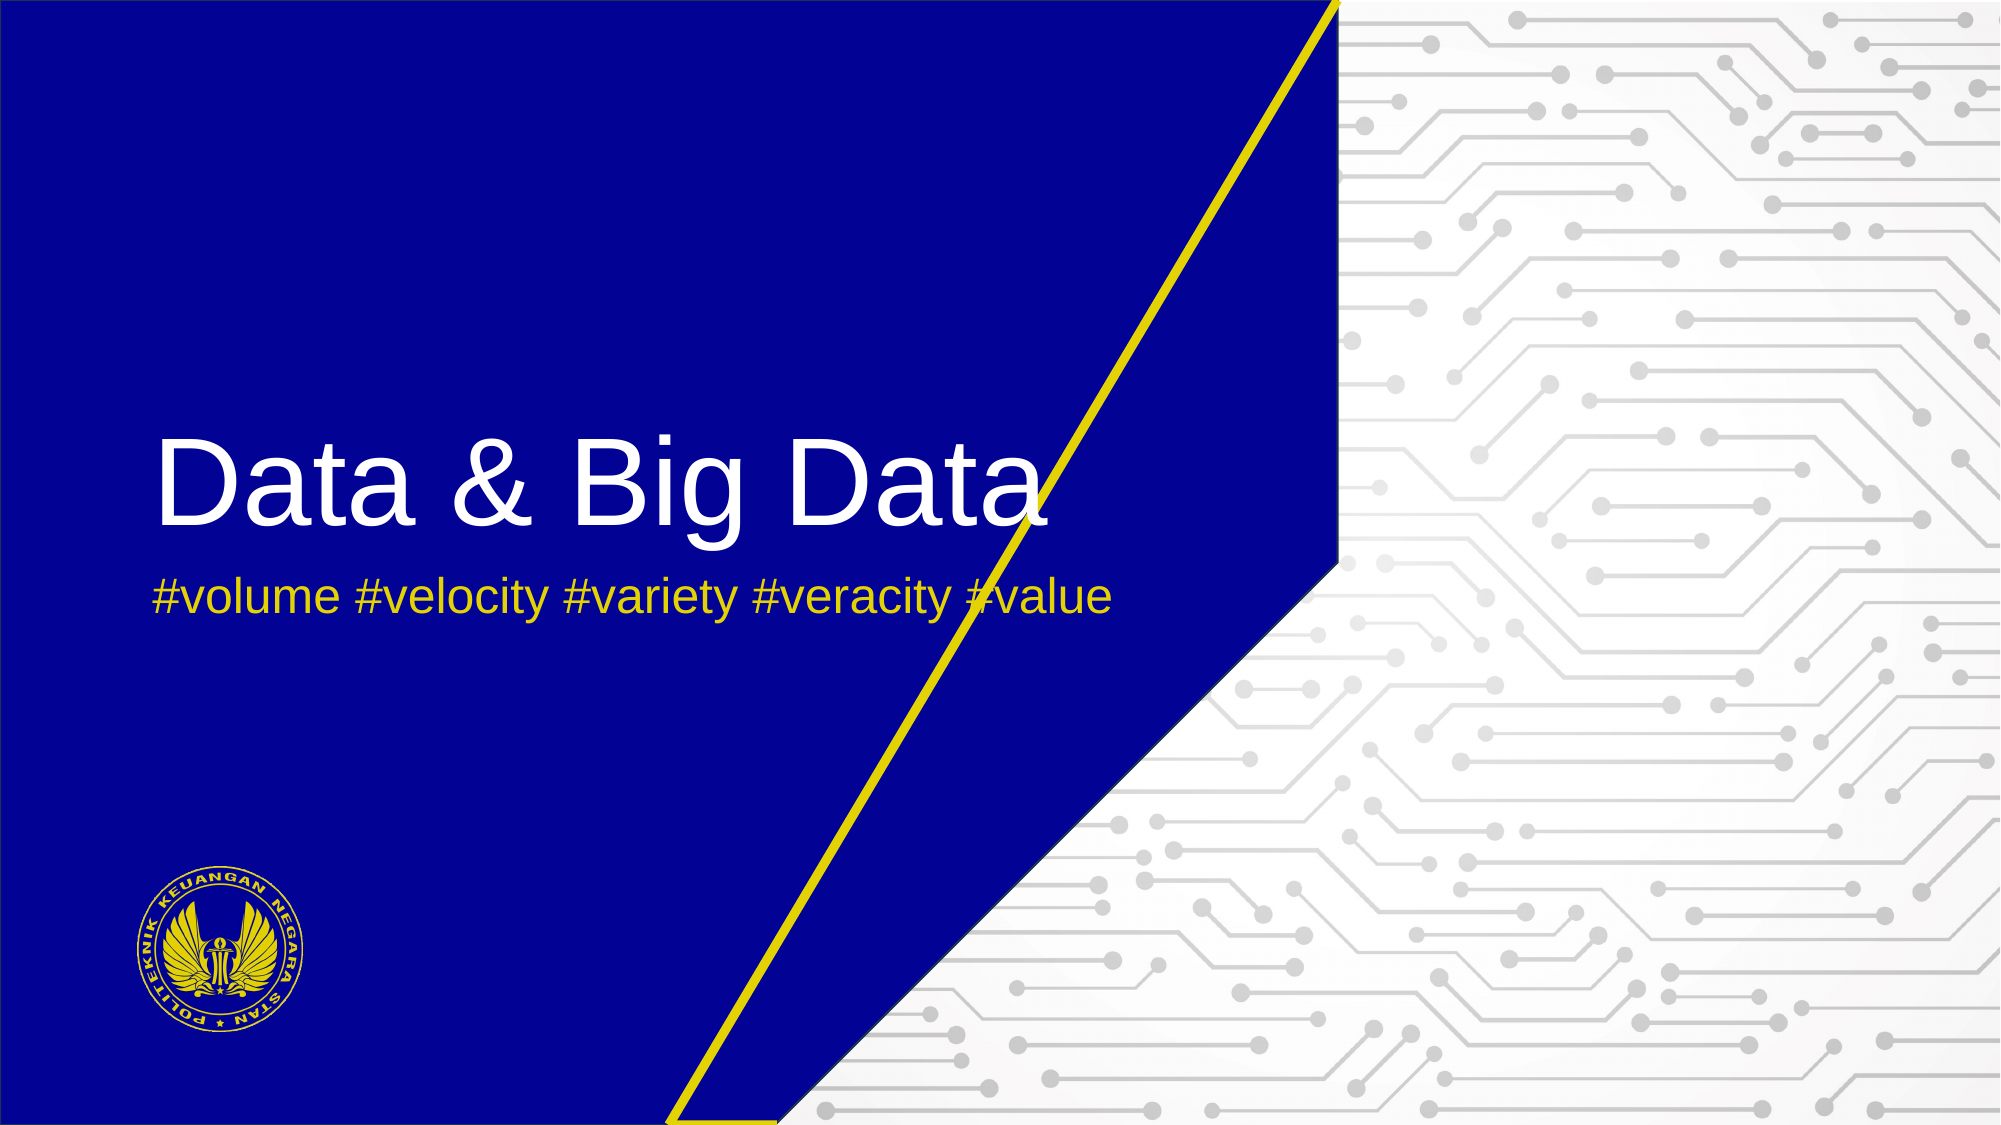

# Data & Big Data
#volume #velocity #variety #veracity #value